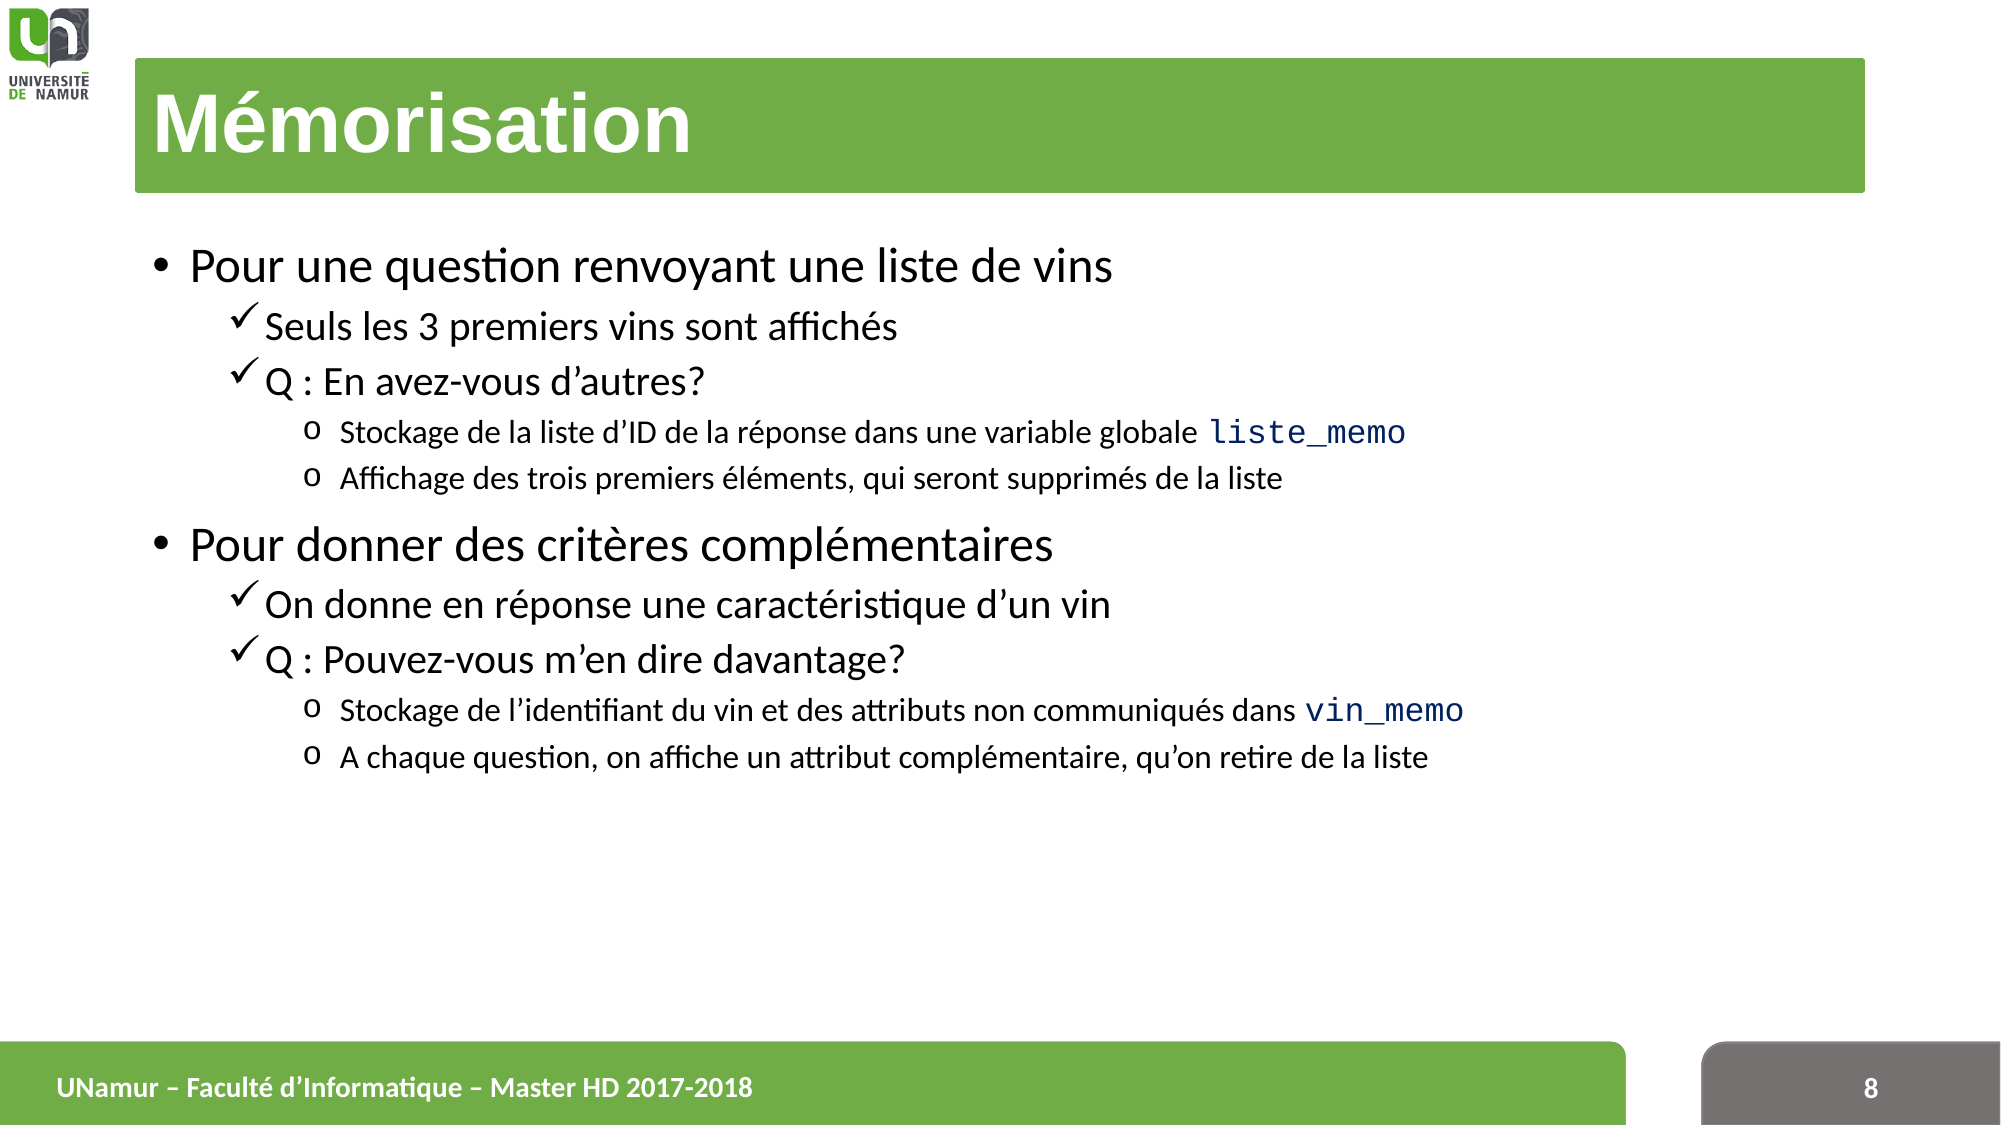

# Mémorisation
Pour une question renvoyant une liste de vins
Seuls les 3 premiers vins sont affichés
Q : En avez-vous d’autres?
Stockage de la liste d’ID de la réponse dans une variable globale liste_memo
Affichage des trois premiers éléments, qui seront supprimés de la liste
Pour donner des critères complémentaires
On donne en réponse une caractéristique d’un vin
Q : Pouvez-vous m’en dire davantage?
Stockage de l’identifiant du vin et des attributs non communiqués dans vin_memo
A chaque question, on affiche un attribut complémentaire, qu’on retire de la liste

UNamur – Faculté d’Informatique – Master HD 2017-2018